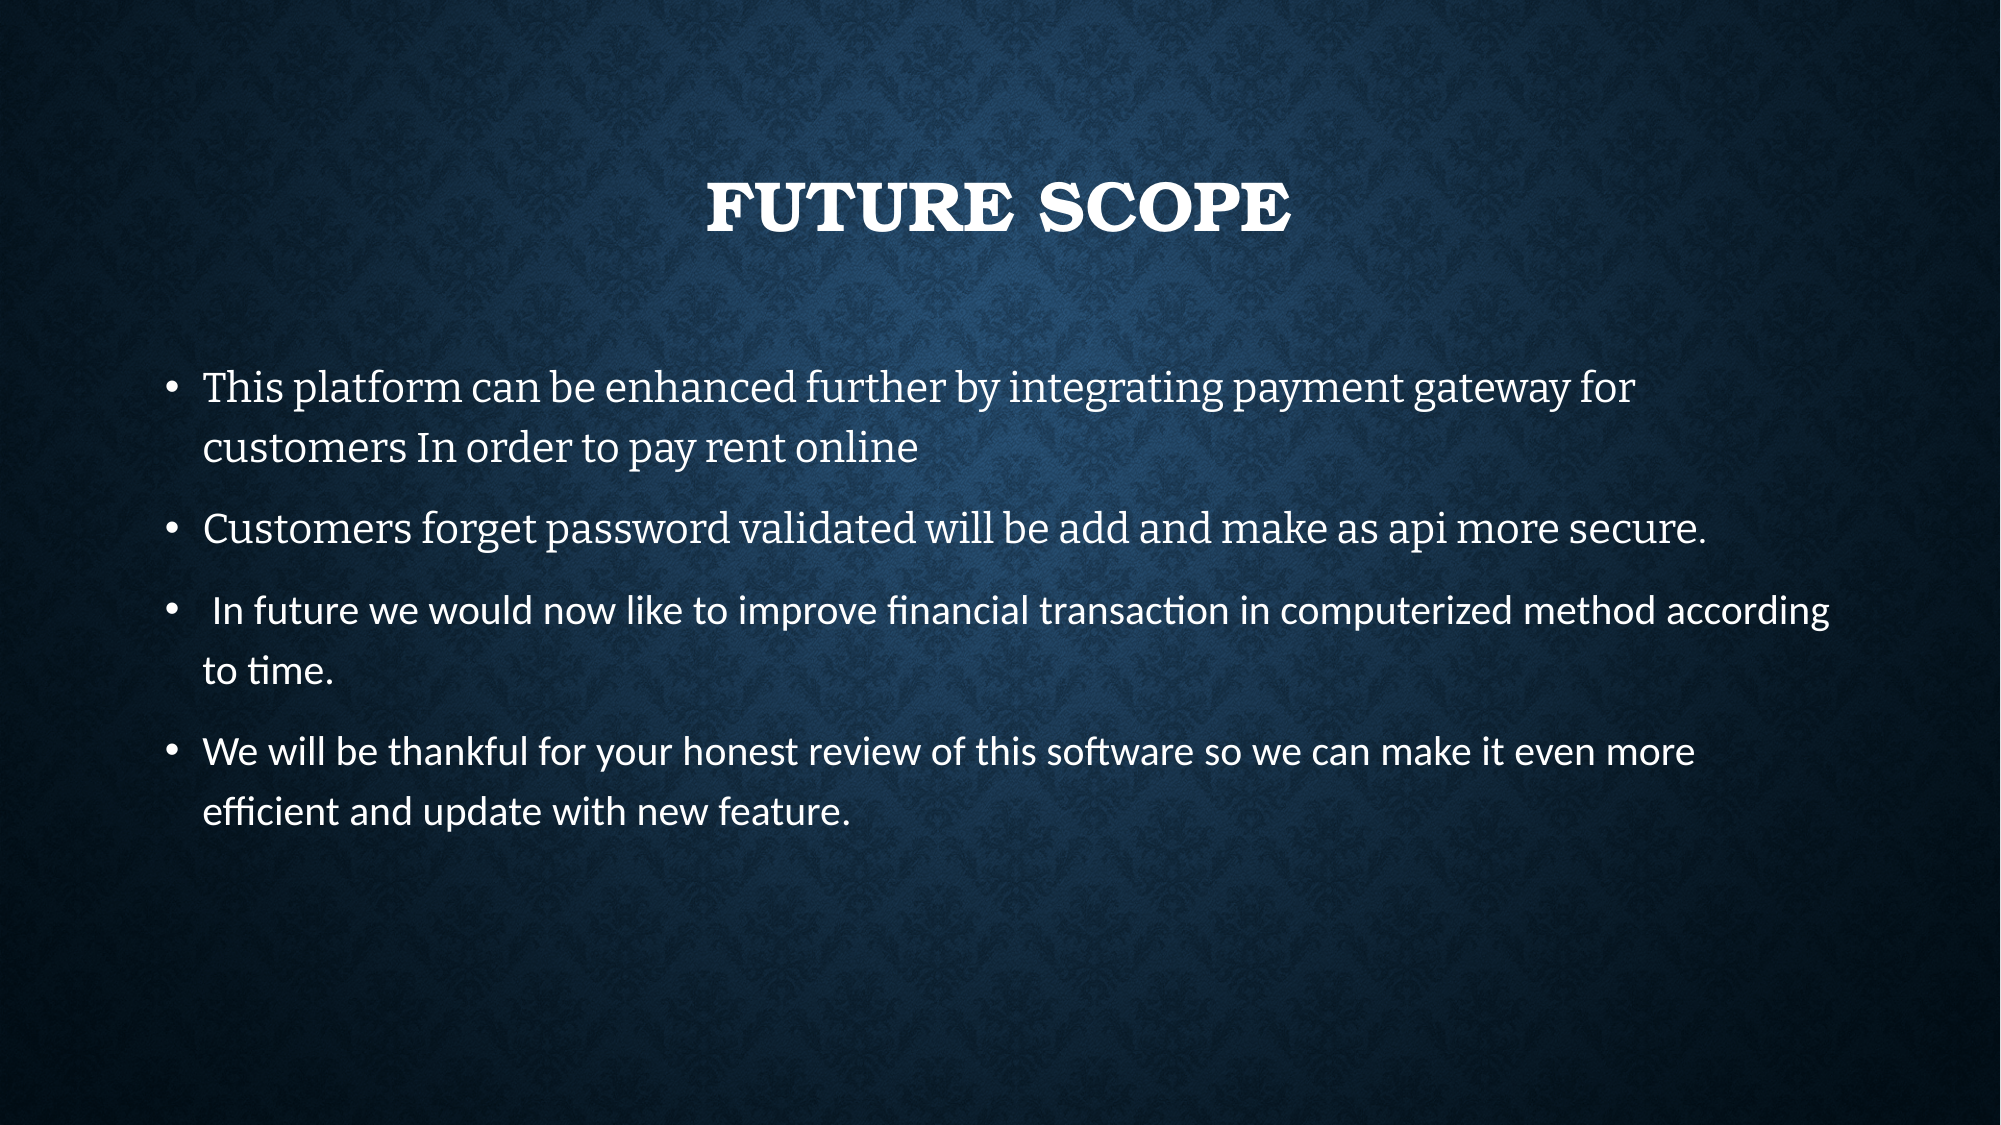

# Future scope
This platform can be enhanced further by integrating payment gateway for customers In order to pay rent online
Customers forget password validated will be add and make as api more secure.
 In future we would now like to improve financial transaction in computerized method according to time.
We will be thankful for your honest review of this software so we can make it even more efficient and update with new feature.